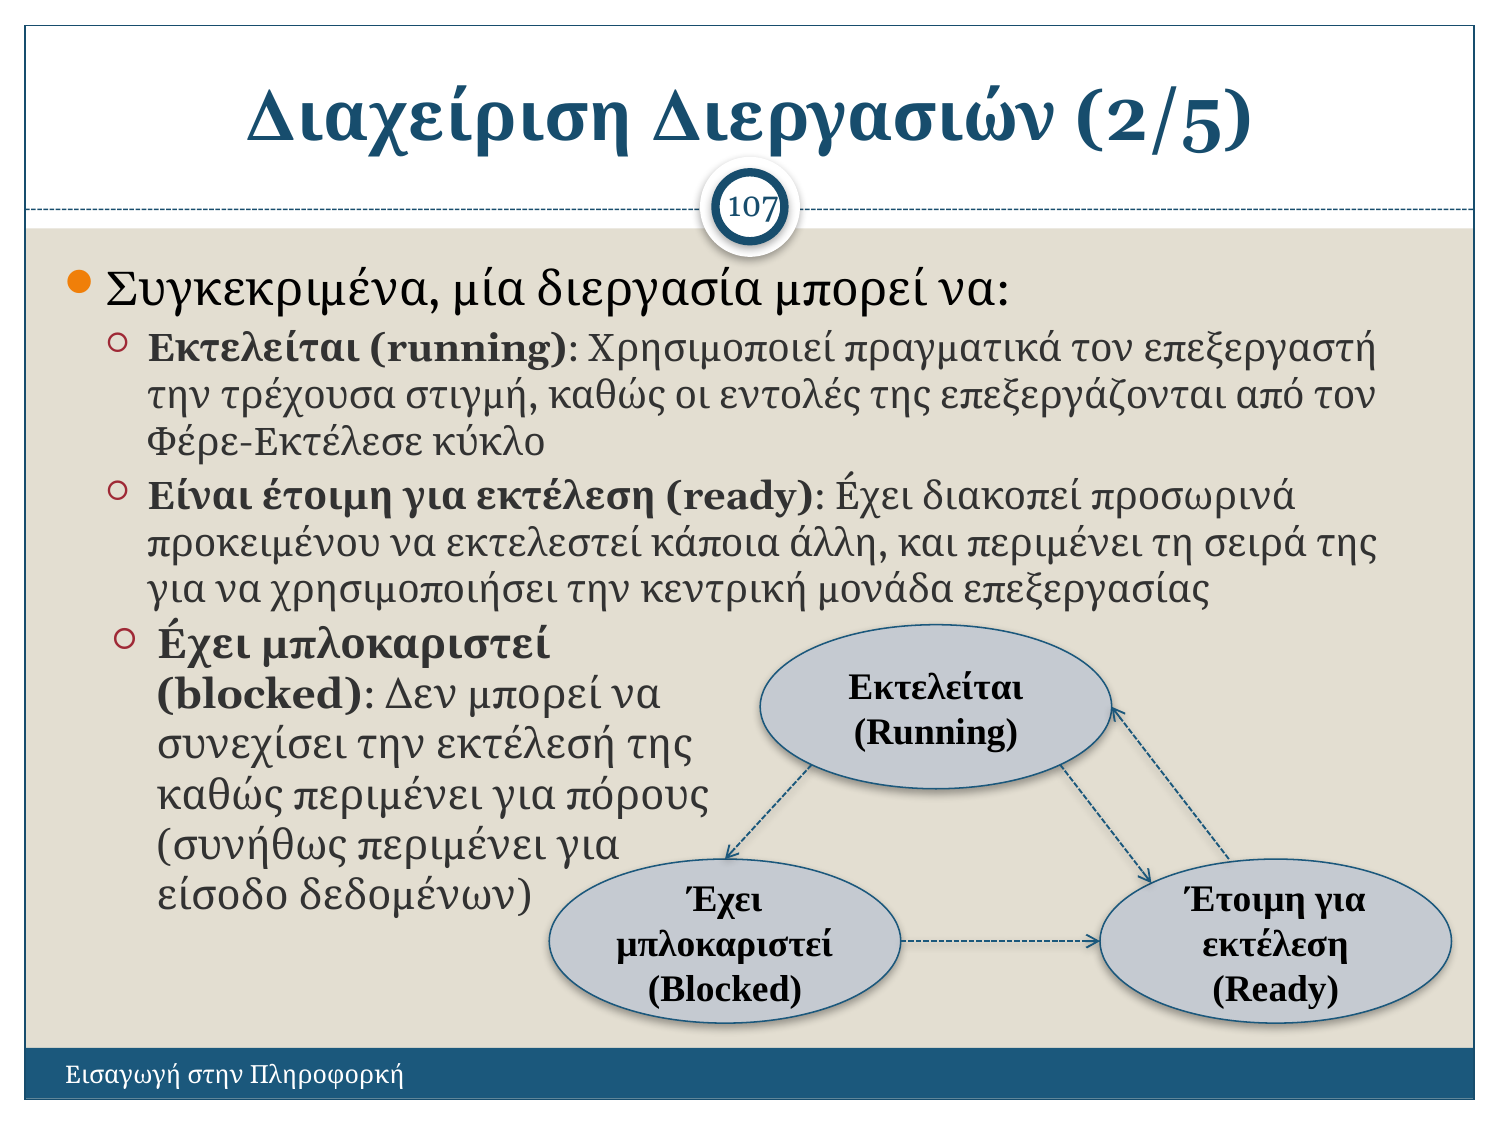

# Διαχείριση Διεργασιών (2/5)
107
Συγκεκριμένα, μία διεργασία μπορεί να:
Εκτελείται (running): Χρησιμοποιεί πραγματικά τον επεξεργαστή την τρέχουσα στιγμή, καθώς οι εντολές της επεξεργάζονται από τον Φέρε-Εκτέλεσε κύκλο
Είναι έτοιμη για εκτέλεση (ready): Έχει διακοπεί προσωρινά προκειμένου να εκτελεστεί κάποια άλλη, και περιμένει τη σειρά της για να χρησιμοποιήσει την κεντρική μονάδα επεξεργασίας

Έχει μπλοκαριστεί (blocked): Δεν μπορεί να συνεχίσει την εκτέλεσή της καθώς περιμένει για πόρους (συνήθως περιμένει για είσοδο δεδομένων)

Εκτελείται (Running)
Έχει μπλοκαριστεί (Blocked)
Έτοιμη για εκτέλεση (Ready)
Εισαγωγή στην Πληροφορκή